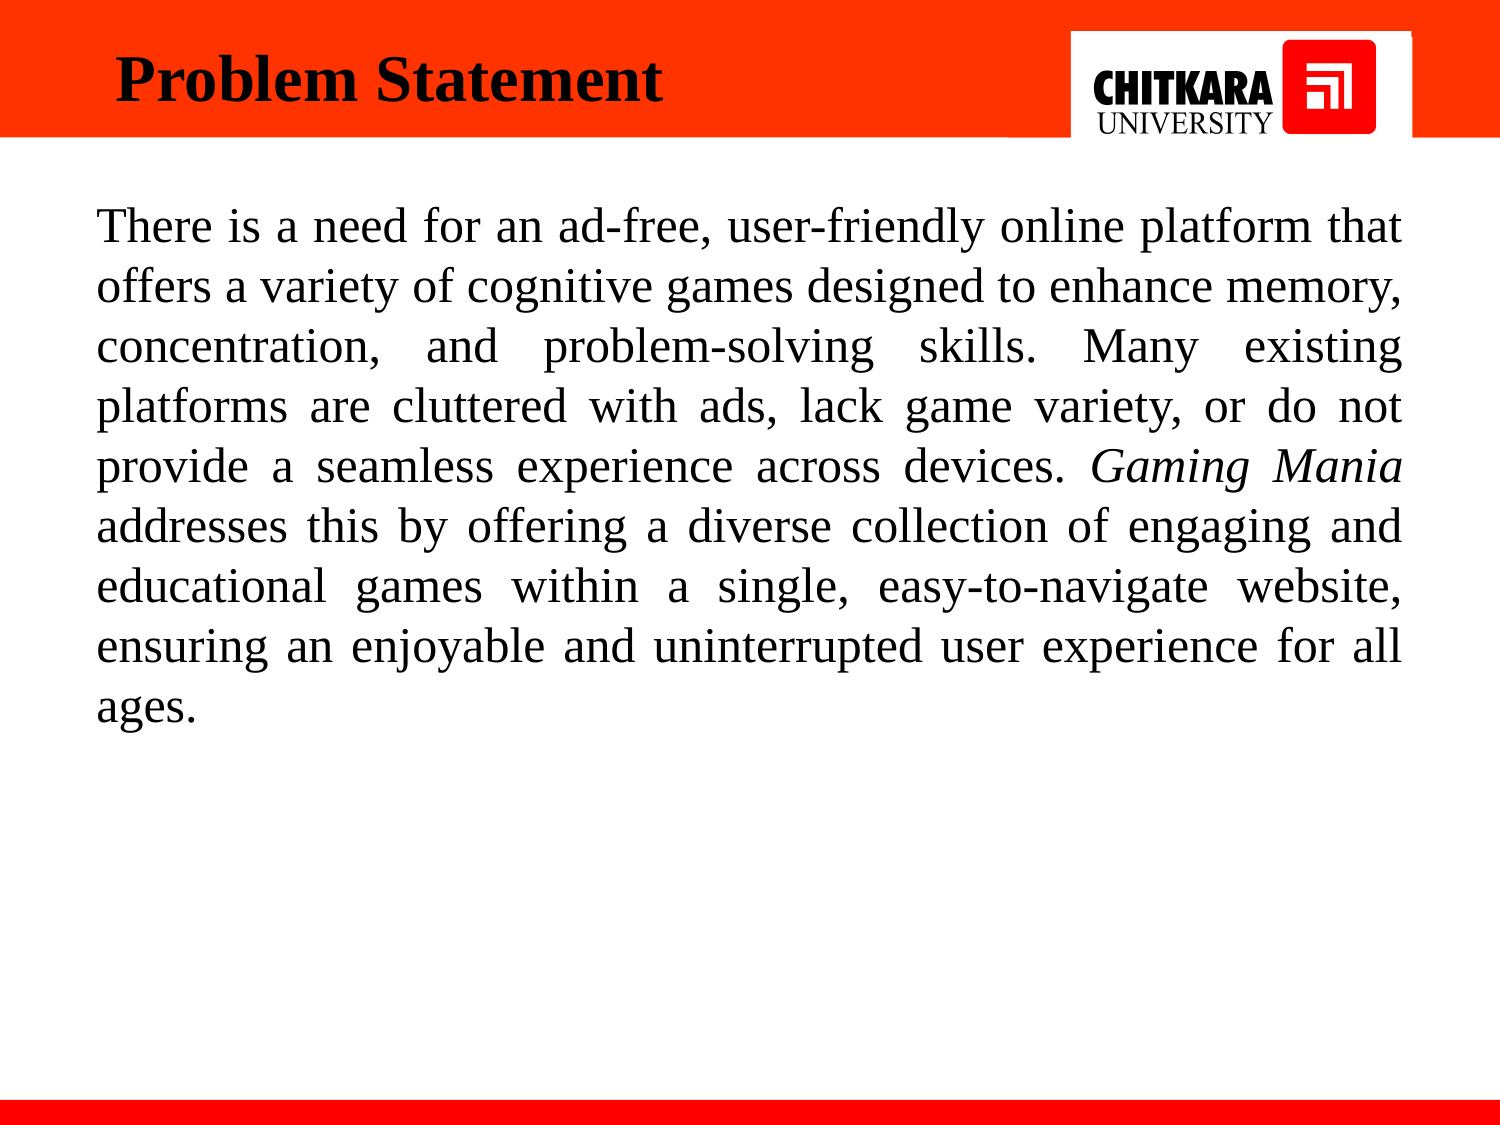

# Problem Statement
There is a need for an ad-free, user-friendly online platform that offers a variety of cognitive games designed to enhance memory, concentration, and problem-solving skills. Many existing platforms are cluttered with ads, lack game variety, or do not provide a seamless experience across devices. Gaming Mania addresses this by offering a diverse collection of engaging and educational games within a single, easy-to-navigate website, ensuring an enjoyable and uninterrupted user experience for all ages.